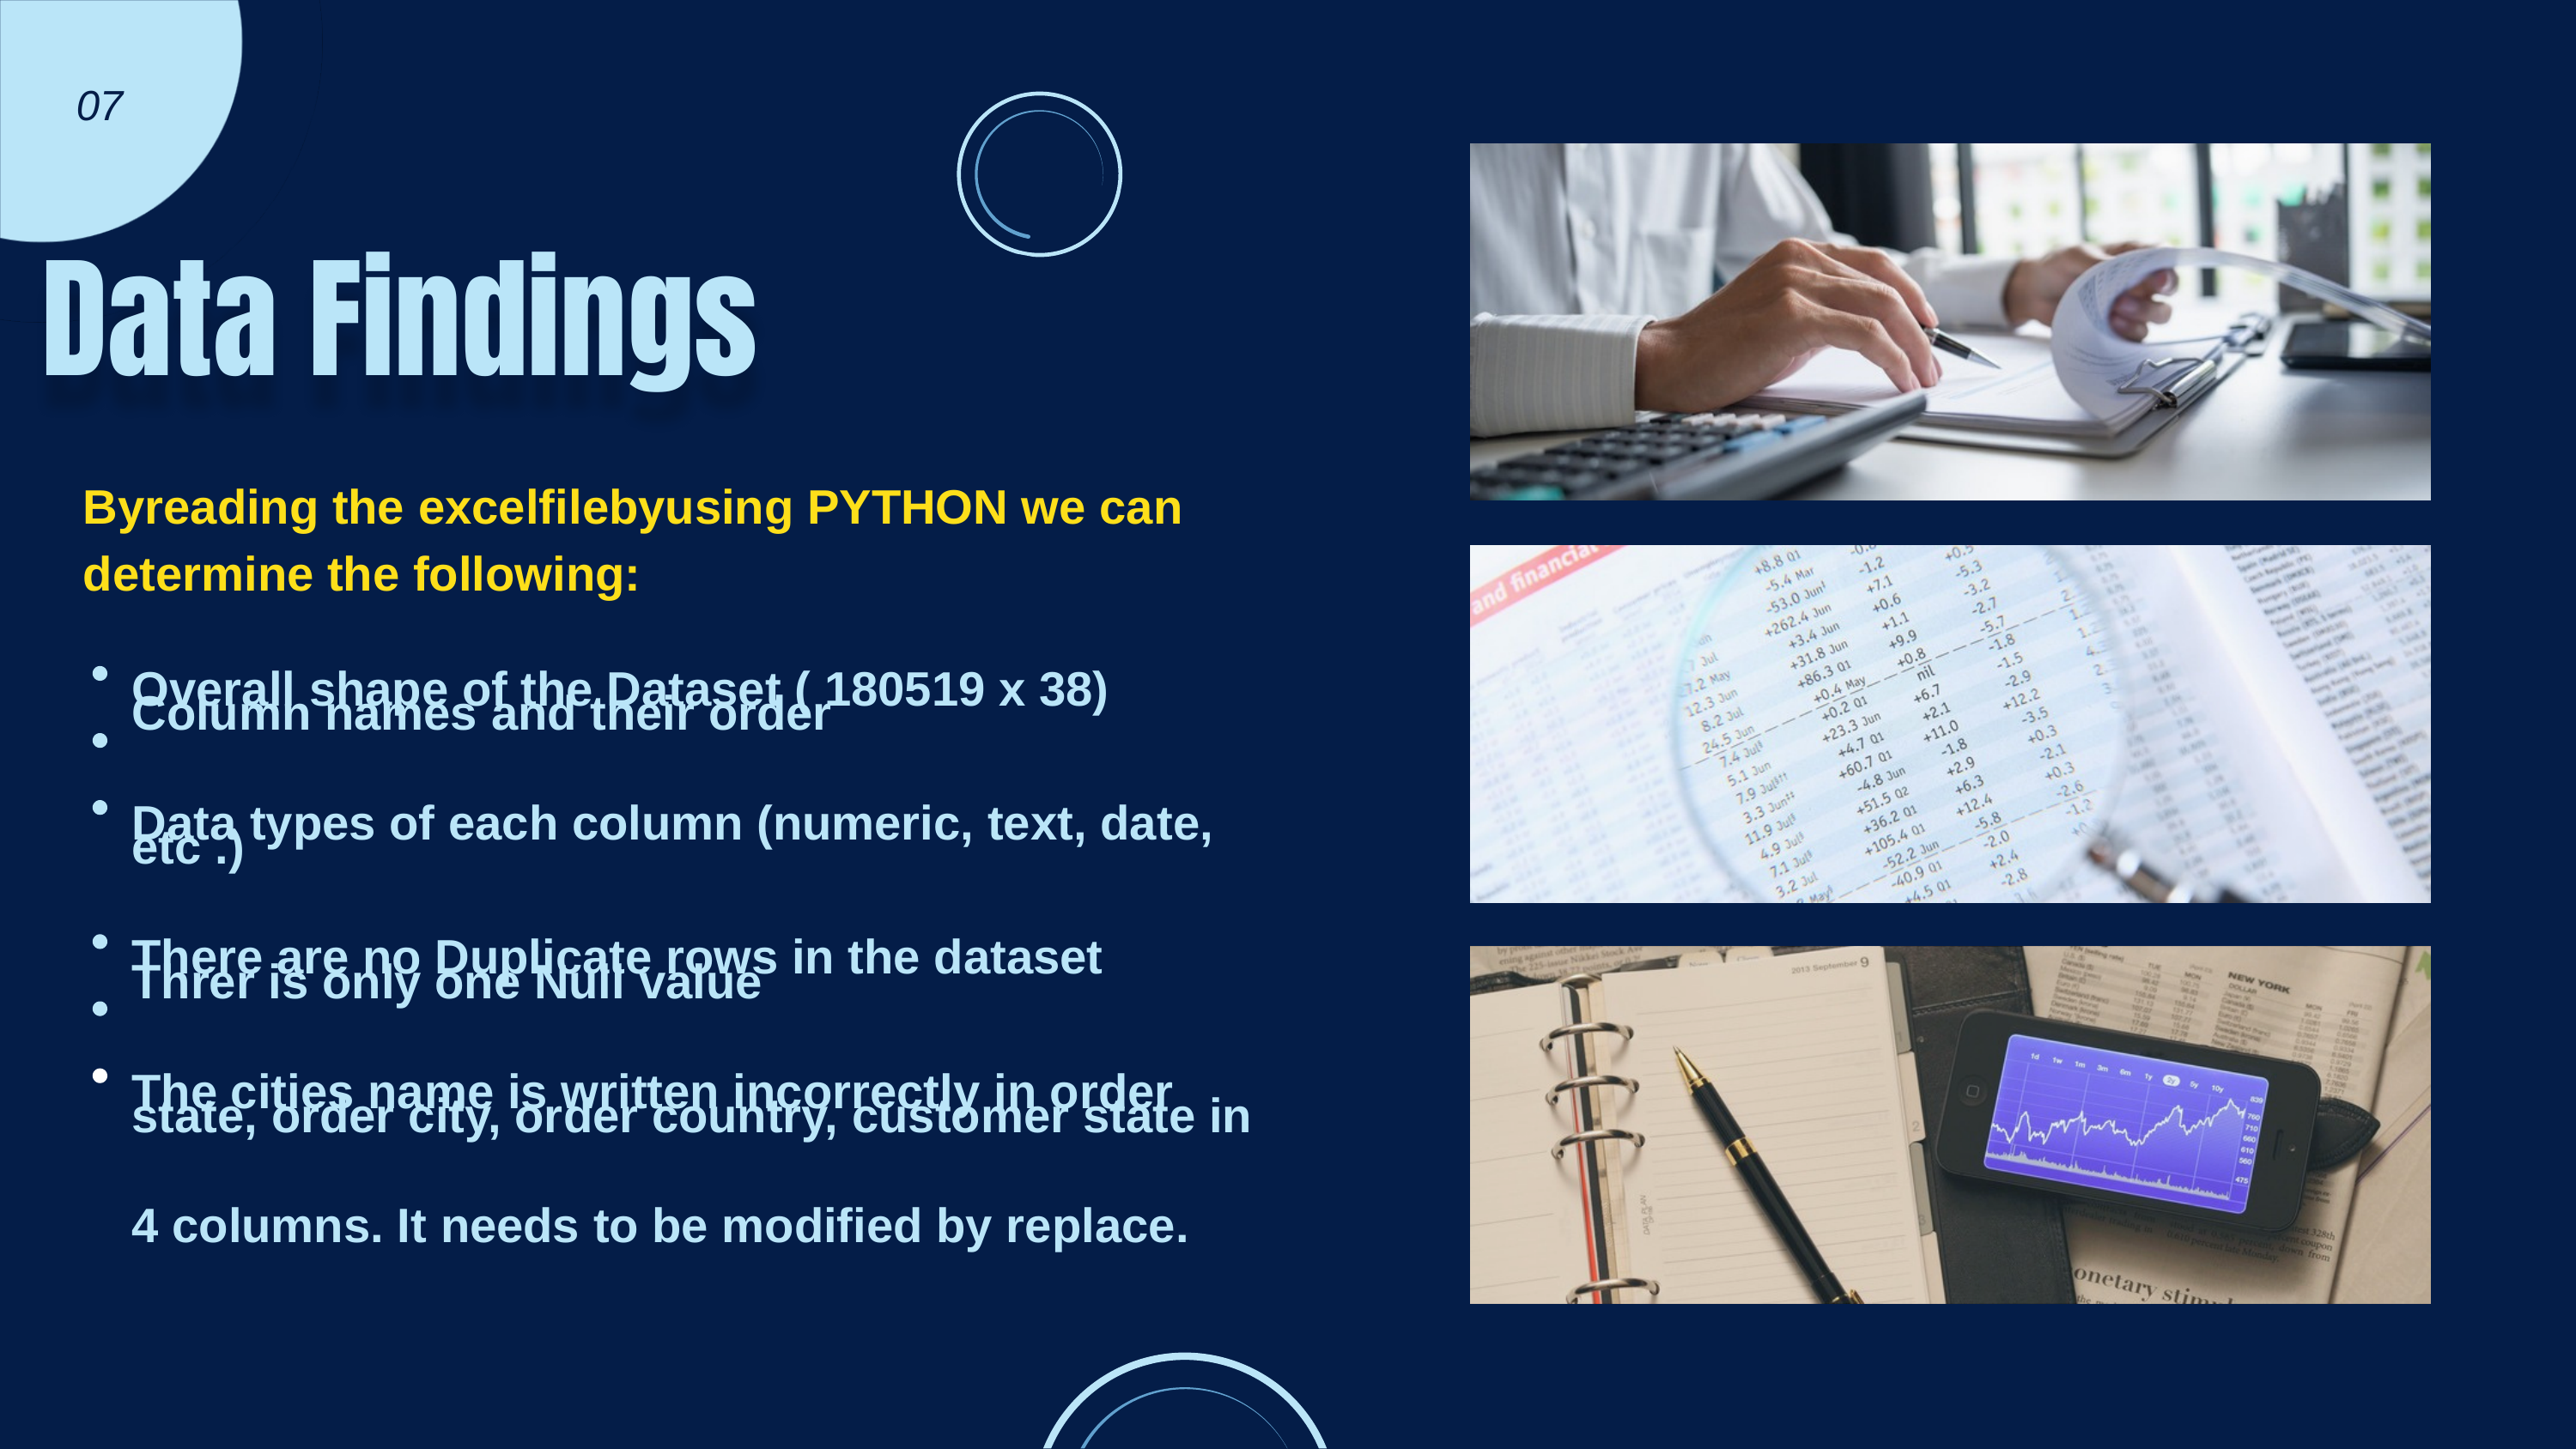

07

Data Findings

Byreading the excelfilebyusing PYTHON we can
determine the following:

Overall shape of the Dataset ( 180519 x 38)
Column names and their order
Data types of each column (numeric, text, date,
etc .)
There are no Duplicate rows in the dataset
Threr is only one Null value
The cities name is written incorrectly in order
state, order city, order country, customer state in
4 columns. It needs to be modified by replace.